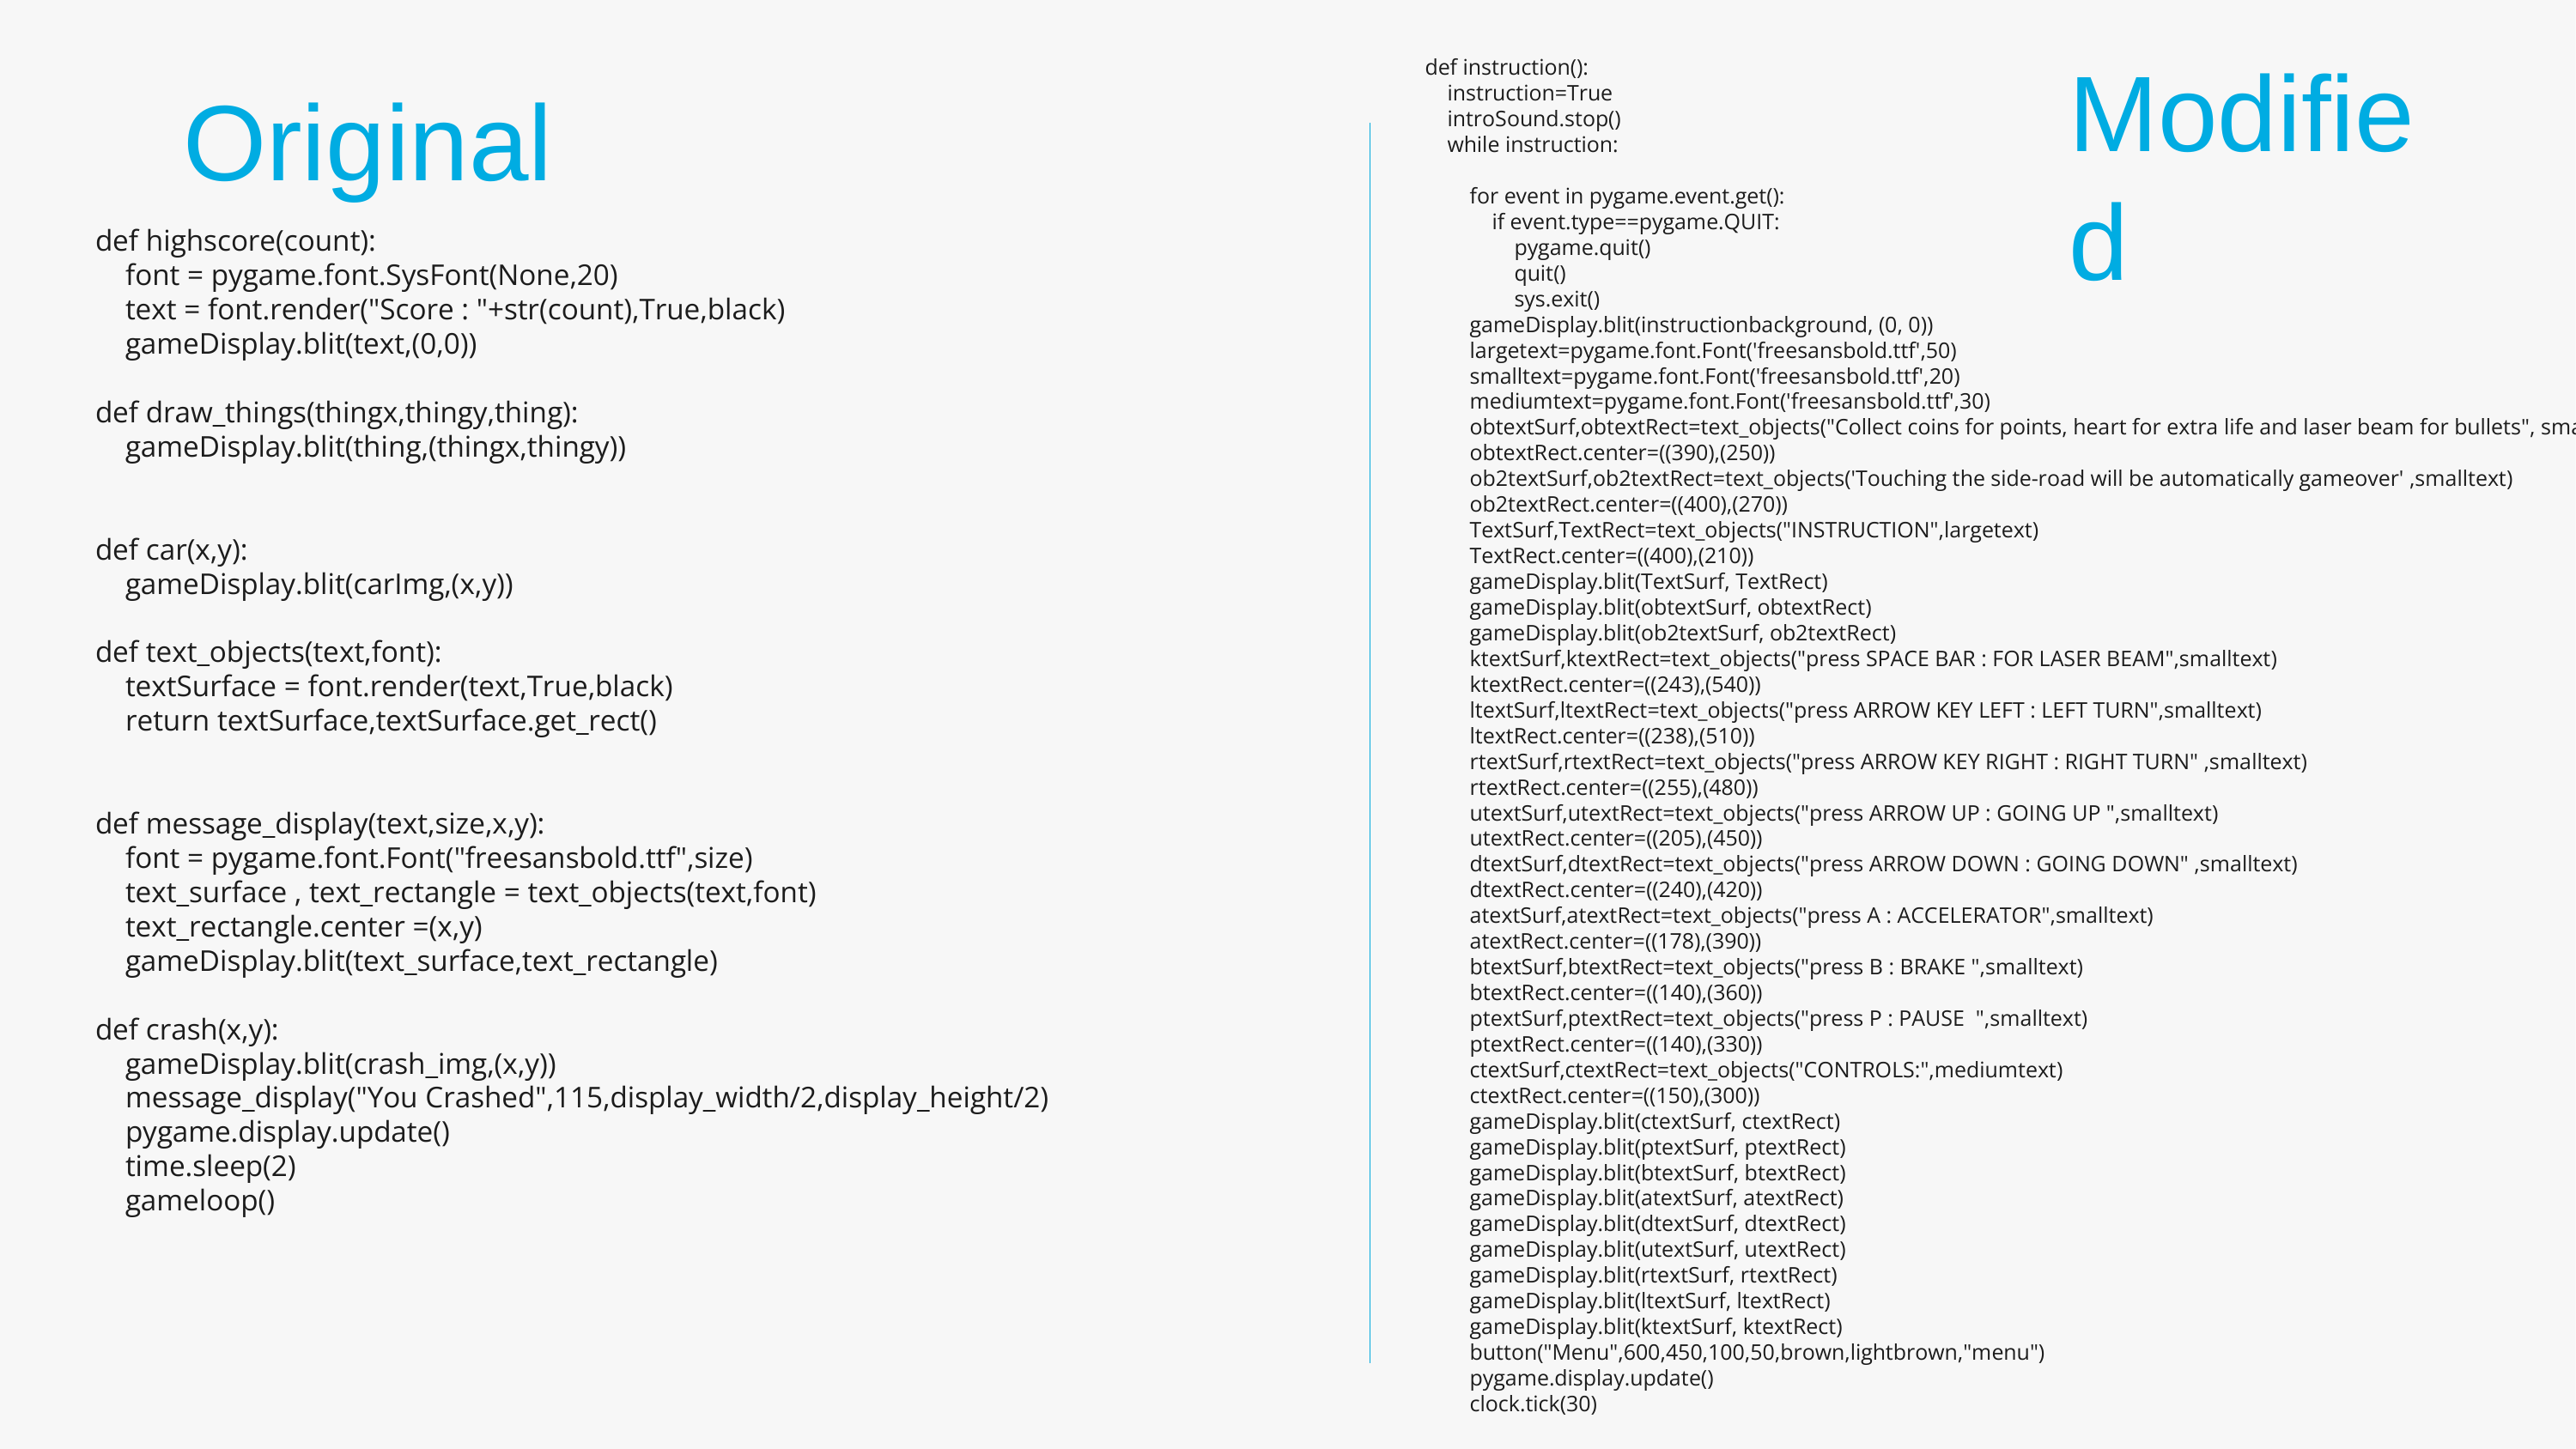

Modified
def instruction():
    instruction=True
    introSound.stop()
    while instruction:

        for event in pygame.event.get():
            if event.type==pygame.QUIT:
                pygame.quit()
                quit()
                sys.exit()
        gameDisplay.blit(instructionbackground, (0, 0))
        largetext=pygame.font.Font('freesansbold.ttf',50)
        smalltext=pygame.font.Font('freesansbold.ttf',20)
        mediumtext=pygame.font.Font('freesansbold.ttf',30)
        obtextSurf,obtextRect=text_objects("Collect coins for points, heart for extra life and laser beam for bullets", smalltext)
        obtextRect.center=((390),(250))
        ob2textSurf,ob2textRect=text_objects('Touching the side-road will be automatically gameover' ,smalltext)
        ob2textRect.center=((400),(270))
        TextSurf,TextRect=text_objects("INSTRUCTION",largetext)
        TextRect.center=((400),(210))
        gameDisplay.blit(TextSurf, TextRect)
        gameDisplay.blit(obtextSurf, obtextRect)
        gameDisplay.blit(ob2textSurf, ob2textRect)
        ktextSurf,ktextRect=text_objects("press SPACE BAR : FOR LASER BEAM",smalltext)
        ktextRect.center=((243),(540))
        ltextSurf,ltextRect=text_objects("press ARROW KEY LEFT : LEFT TURN",smalltext)
        ltextRect.center=((238),(510))
        rtextSurf,rtextRect=text_objects("press ARROW KEY RIGHT : RIGHT TURN" ,smalltext)
        rtextRect.center=((255),(480))
        utextSurf,utextRect=text_objects("press ARROW UP : GOING UP ",smalltext)
        utextRect.center=((205),(450))
        dtextSurf,dtextRect=text_objects("press ARROW DOWN : GOING DOWN" ,smalltext)
        dtextRect.center=((240),(420))
        atextSurf,atextRect=text_objects("press A : ACCELERATOR",smalltext)
        atextRect.center=((178),(390))
        btextSurf,btextRect=text_objects("press B : BRAKE ",smalltext)
        btextRect.center=((140),(360))
        ptextSurf,ptextRect=text_objects("press P : PAUSE  ",smalltext)
        ptextRect.center=((140),(330))
        ctextSurf,ctextRect=text_objects("CONTROLS:",mediumtext)
        ctextRect.center=((150),(300))
        gameDisplay.blit(ctextSurf, ctextRect)
        gameDisplay.blit(ptextSurf, ptextRect)
        gameDisplay.blit(btextSurf, btextRect)
        gameDisplay.blit(atextSurf, atextRect)
        gameDisplay.blit(dtextSurf, dtextRect)
        gameDisplay.blit(utextSurf, utextRect)
        gameDisplay.blit(rtextSurf, rtextRect)
        gameDisplay.blit(ltextSurf, ltextRect)
        gameDisplay.blit(ktextSurf, ktextRect)
        button("Menu",600,450,100,50,brown,lightbrown,"menu")
        pygame.display.update()
        clock.tick(30)
Original
def highscore(count):
    font = pygame.font.SysFont(None,20)
    text = font.render("Score : "+str(count),True,black)
    gameDisplay.blit(text,(0,0))

def draw_things(thingx,thingy,thing):
    gameDisplay.blit(thing,(thingx,thingy))

def car(x,y):
    gameDisplay.blit(carImg,(x,y))

def text_objects(text,font):
    textSurface = font.render(text,True,black)
    return textSurface,textSurface.get_rect()

def message_display(text,size,x,y):
    font = pygame.font.Font("freesansbold.ttf",size)
    text_surface , text_rectangle = text_objects(text,font)
    text_rectangle.center =(x,y)
    gameDisplay.blit(text_surface,text_rectangle)

def crash(x,y):
    gameDisplay.blit(crash_img,(x,y))
    message_display("You Crashed",115,display_width/2,display_height/2)
    pygame.display.update()
    time.sleep(2)
    gameloop()